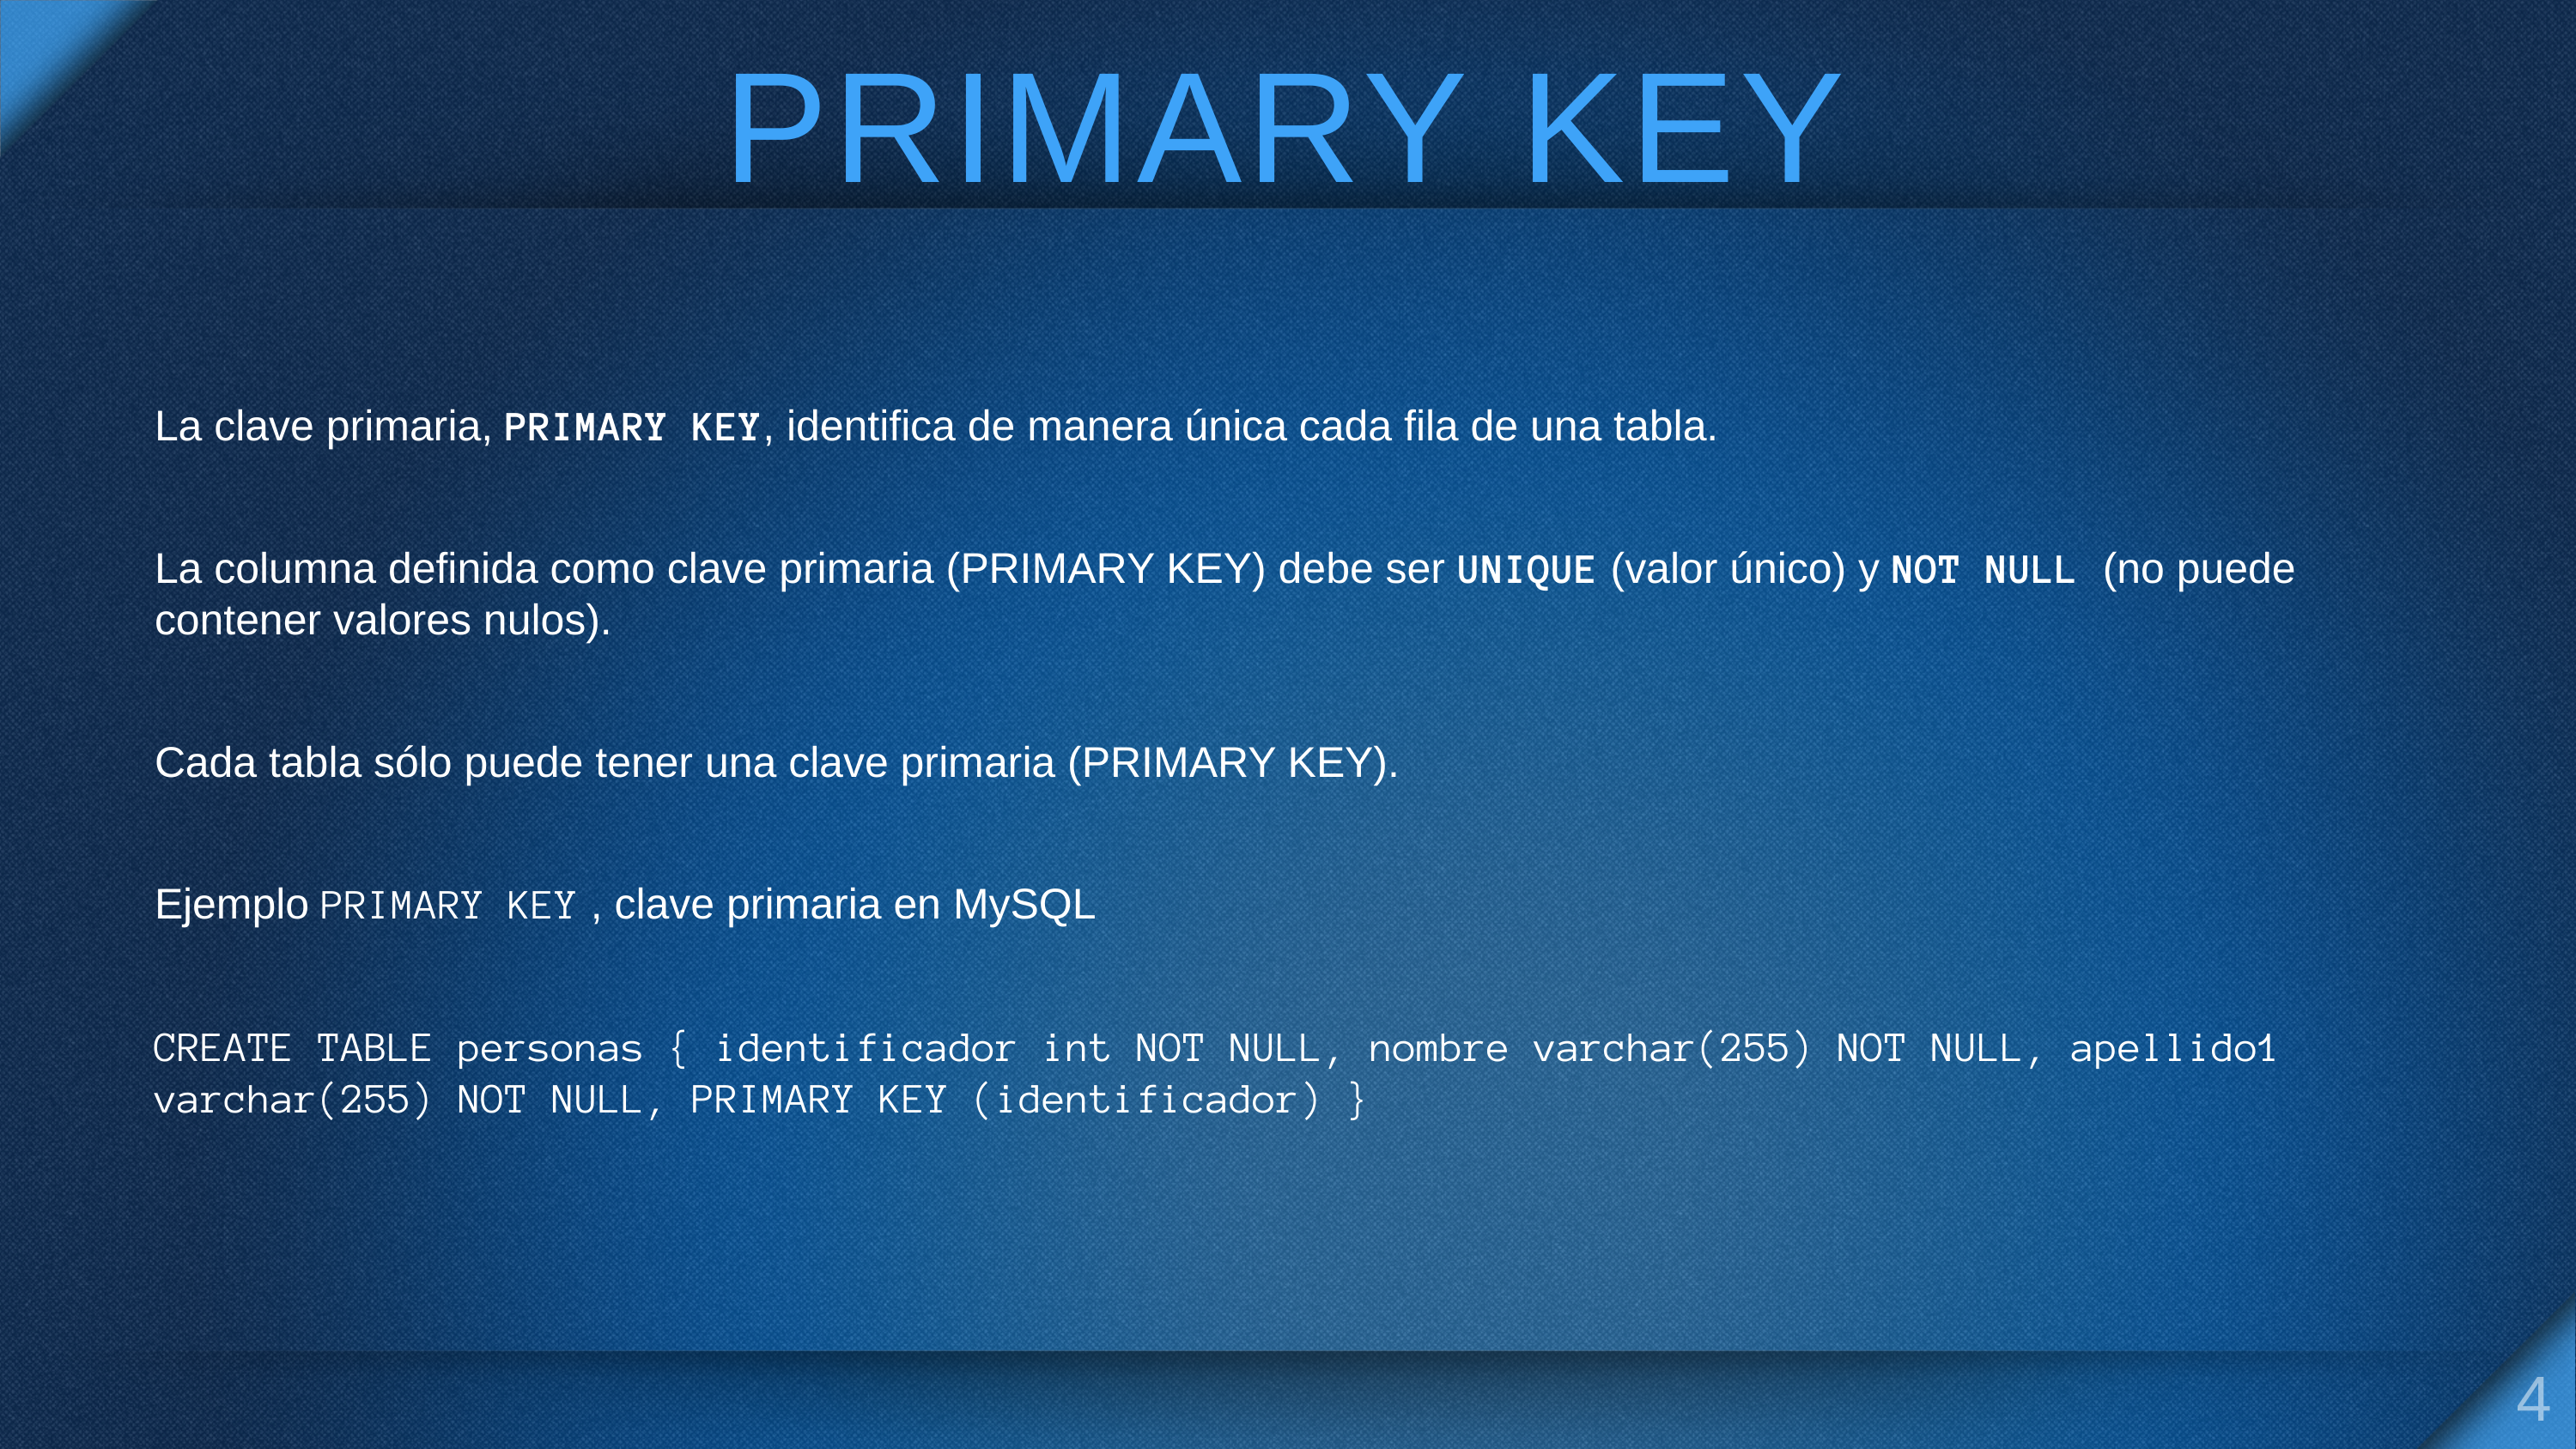

# PRIMARY KEY

La clave primaria, PRIMARY KEY, identifica de manera única cada fila de una tabla.

La columna definida como clave primaria (PRIMARY KEY) debe ser UNIQUE (valor único) y NOT NULL (no puede contener valores nulos).

Cada tabla sólo puede tener una clave primaria (PRIMARY KEY).

Ejemplo PRIMARY KEY , clave primaria en MySQL

CREATE TABLE personas { identificador int NOT NULL, nombre varchar(255) NOT NULL, apellido1 varchar(255) NOT NULL, PRIMARY KEY (identificador) }
4